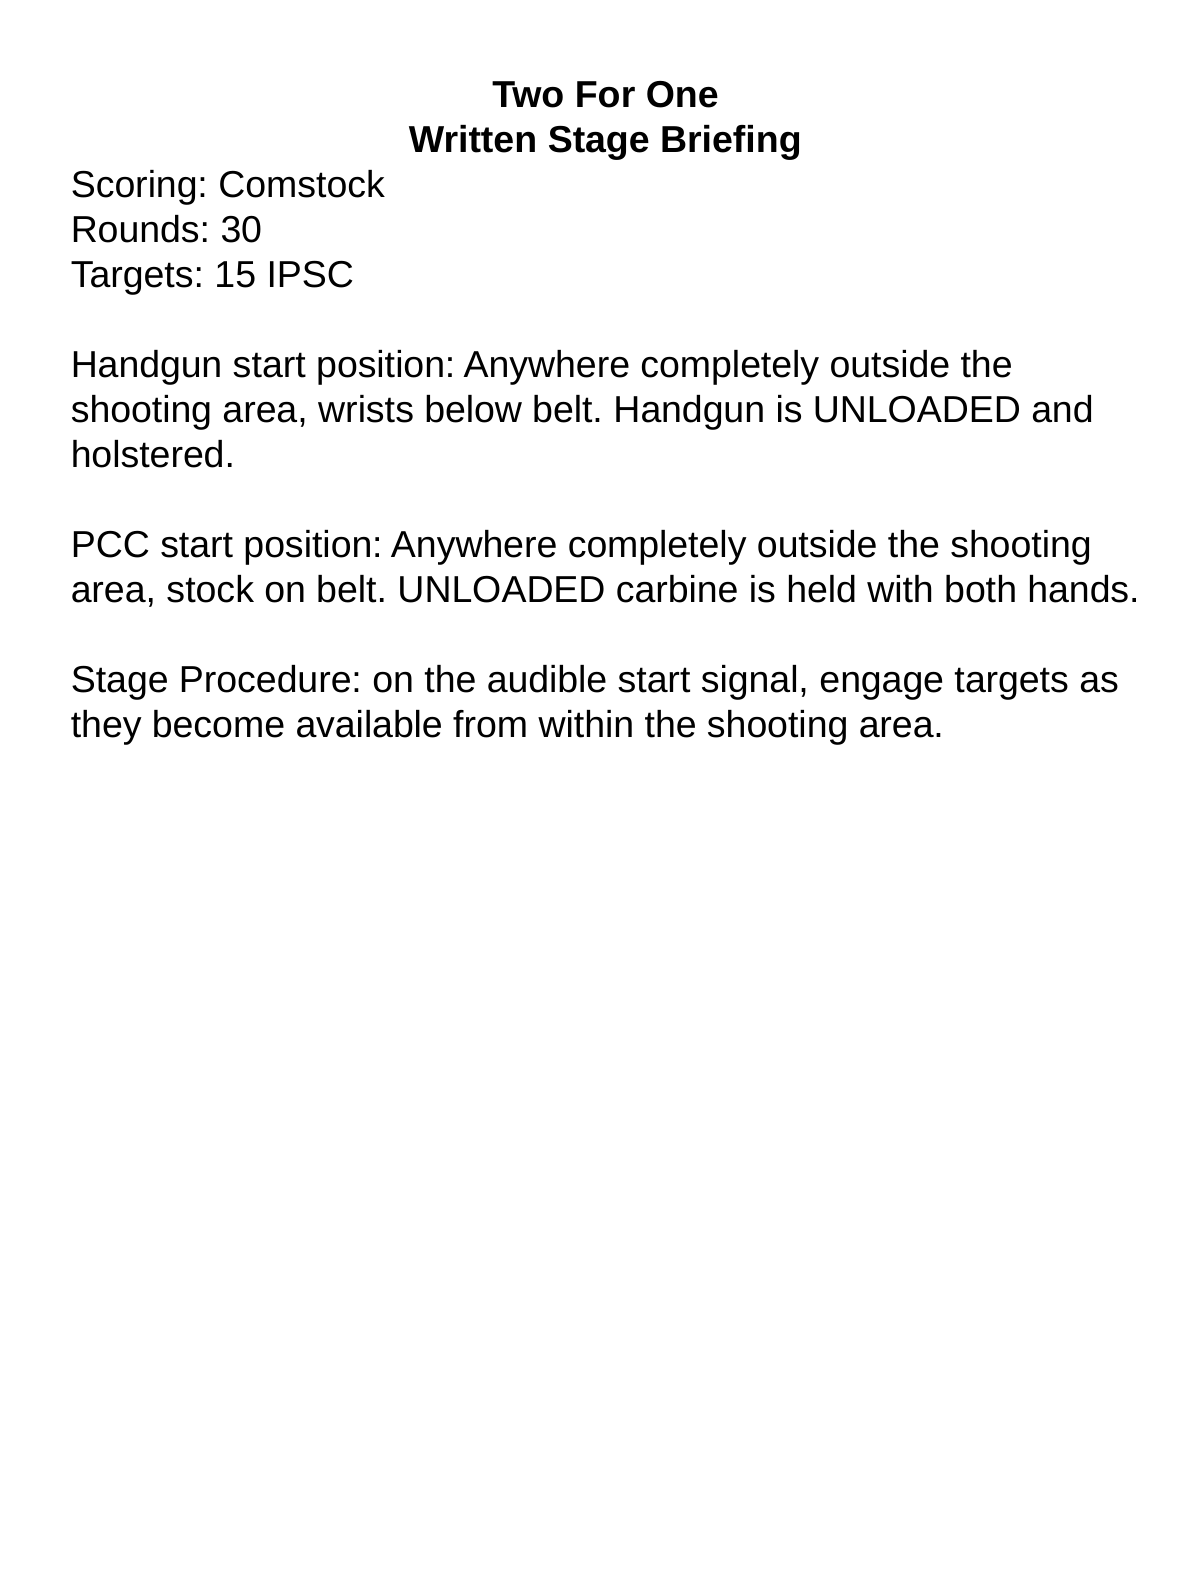

Two For One
Written Stage Briefing
Scoring: Comstock
Rounds: 30
Targets: 15 IPSC

Handgun start position: Anywhere completely outside the shooting area, wrists below belt. Handgun is UNLOADED and holstered.

PCC start position: Anywhere completely outside the shooting area, stock on belt. UNLOADED carbine is held with both hands.

Stage Procedure: on the audible start signal, engage targets as they become available from within the shooting area.